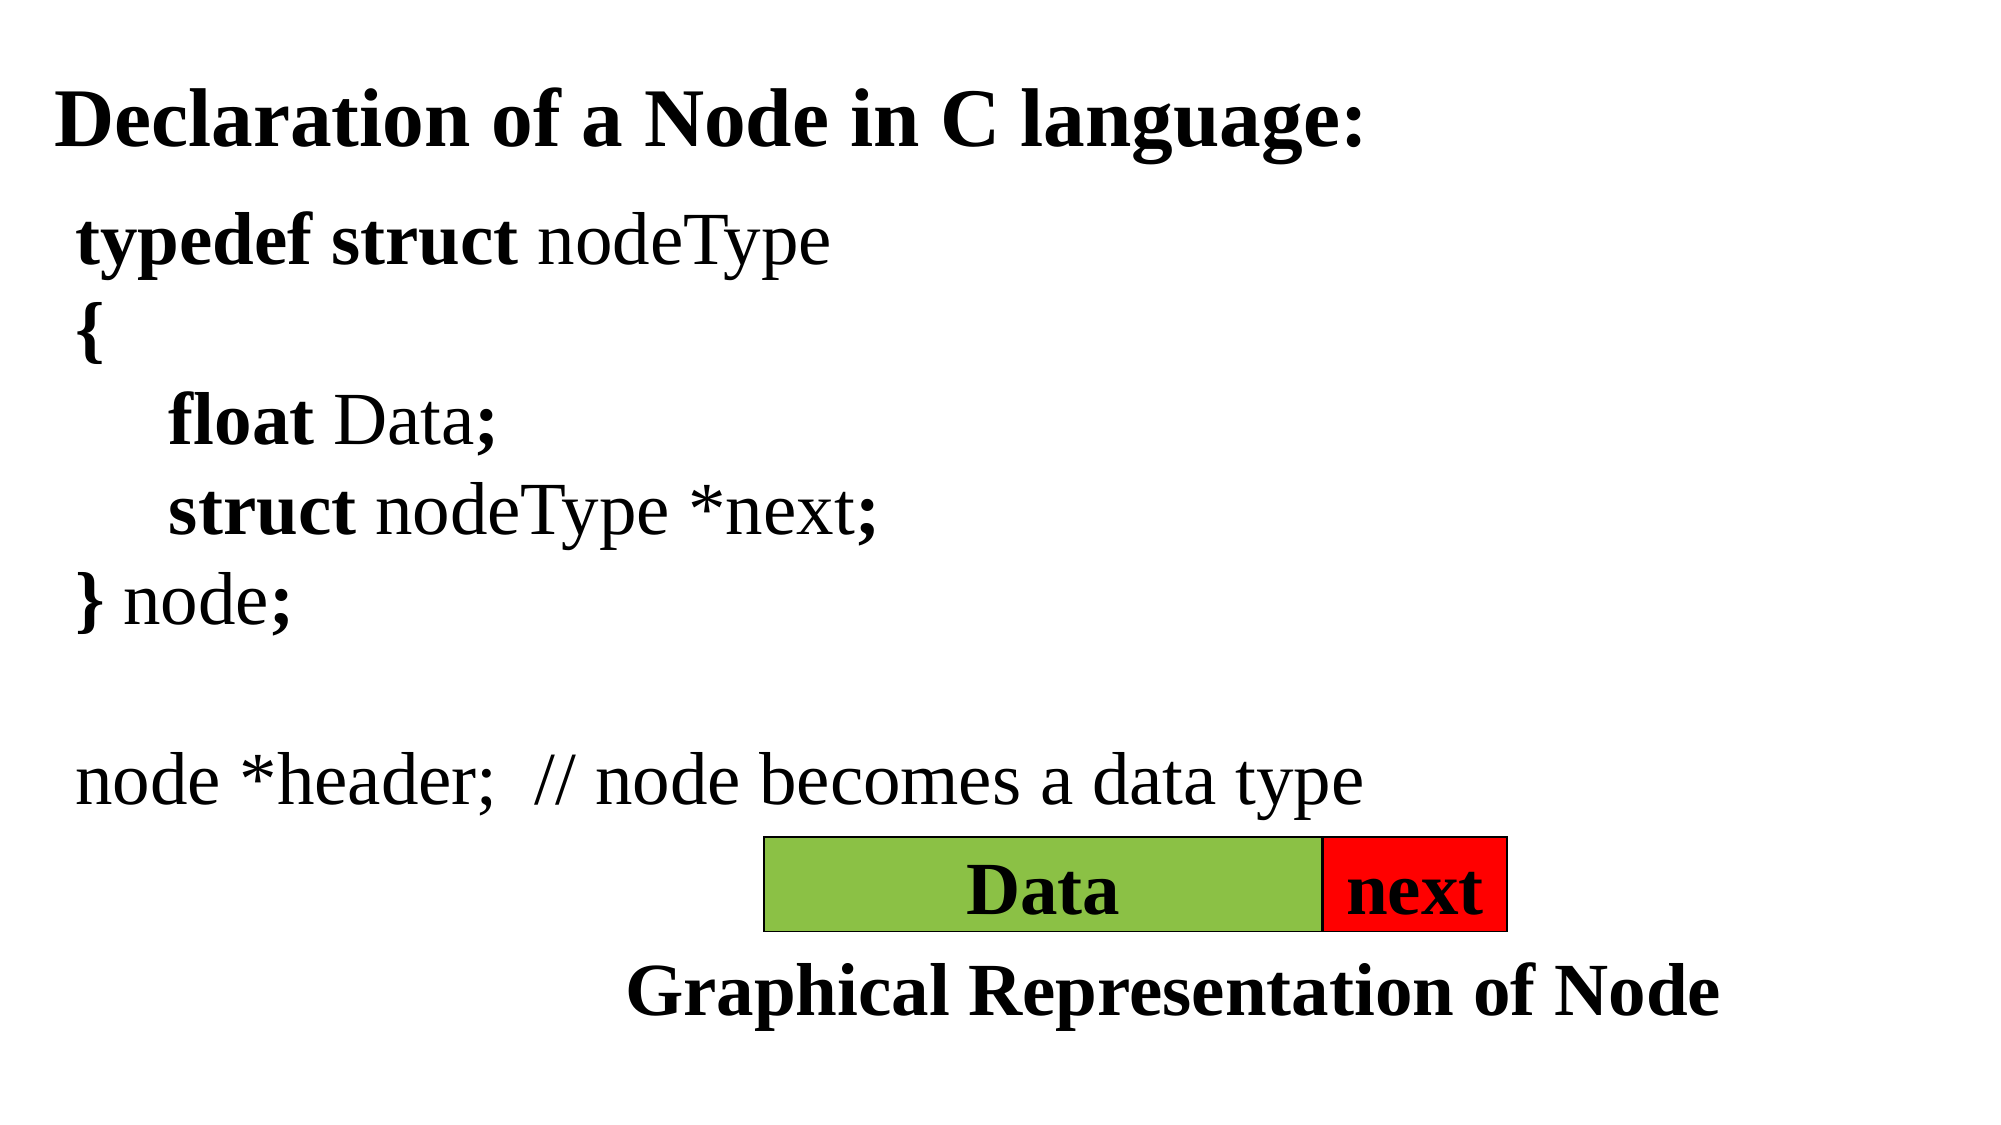

Declaration of a Node in C language:
typedef struct nodeType
{
     float Data;
     struct nodeType *next;
} node;

node *header;  // node becomes a data type
Data
next
Graphical Representation of Node